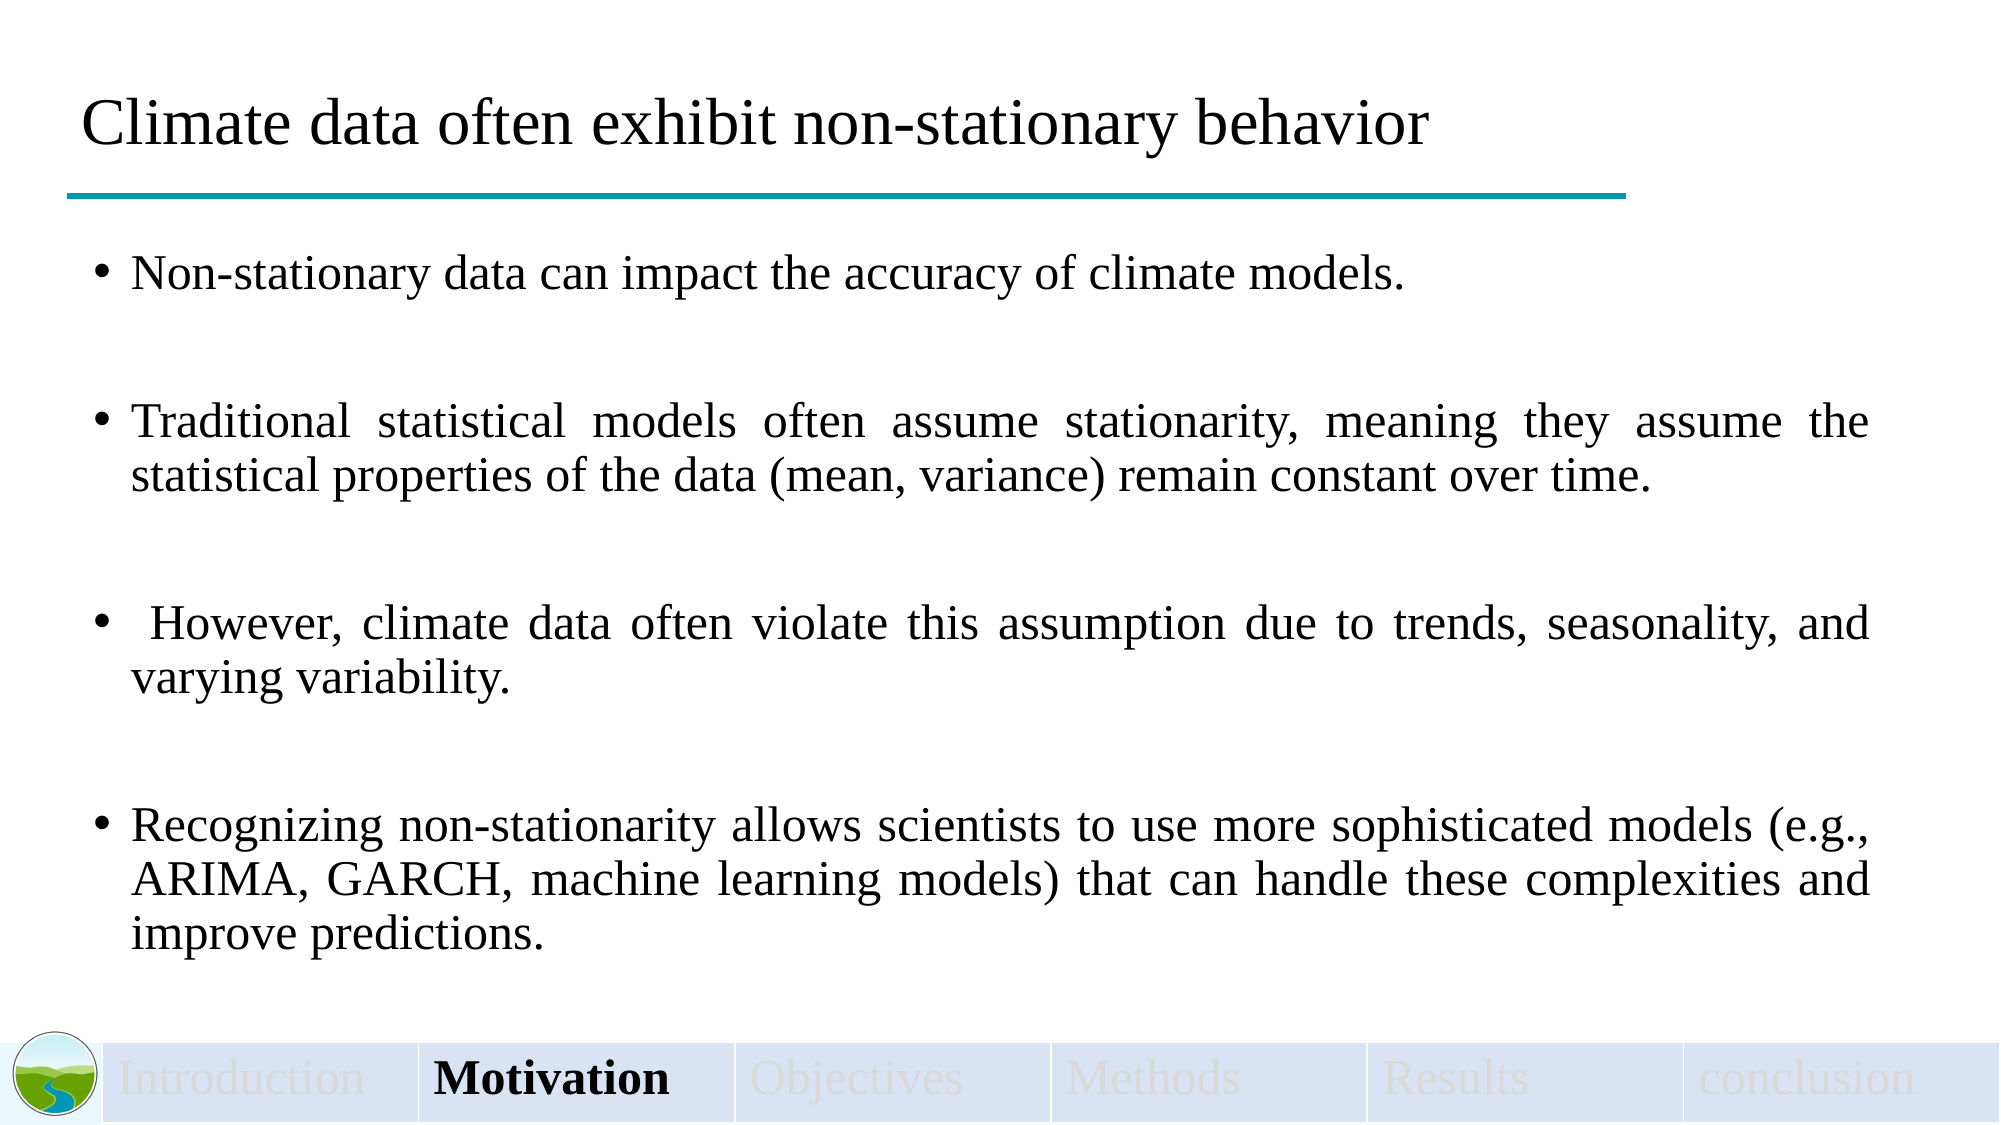

# Climate data often exhibit non-stationary behavior
Non-stationary data can impact the accuracy of climate models.

Traditional statistical models often assume stationarity, meaning they assume the statistical properties of the data (mean, variance) remain constant over time.

 However, climate data often violate this assumption due to trends, seasonality, and varying variability.

Recognizing non-stationarity allows scientists to use more sophisticated models (e.g., ARIMA, GARCH, machine learning models) that can handle these complexities and improve predictions.
| Introduction | Motivation | Objectives | Methods | Results | conclusion |
| --- | --- | --- | --- | --- | --- |